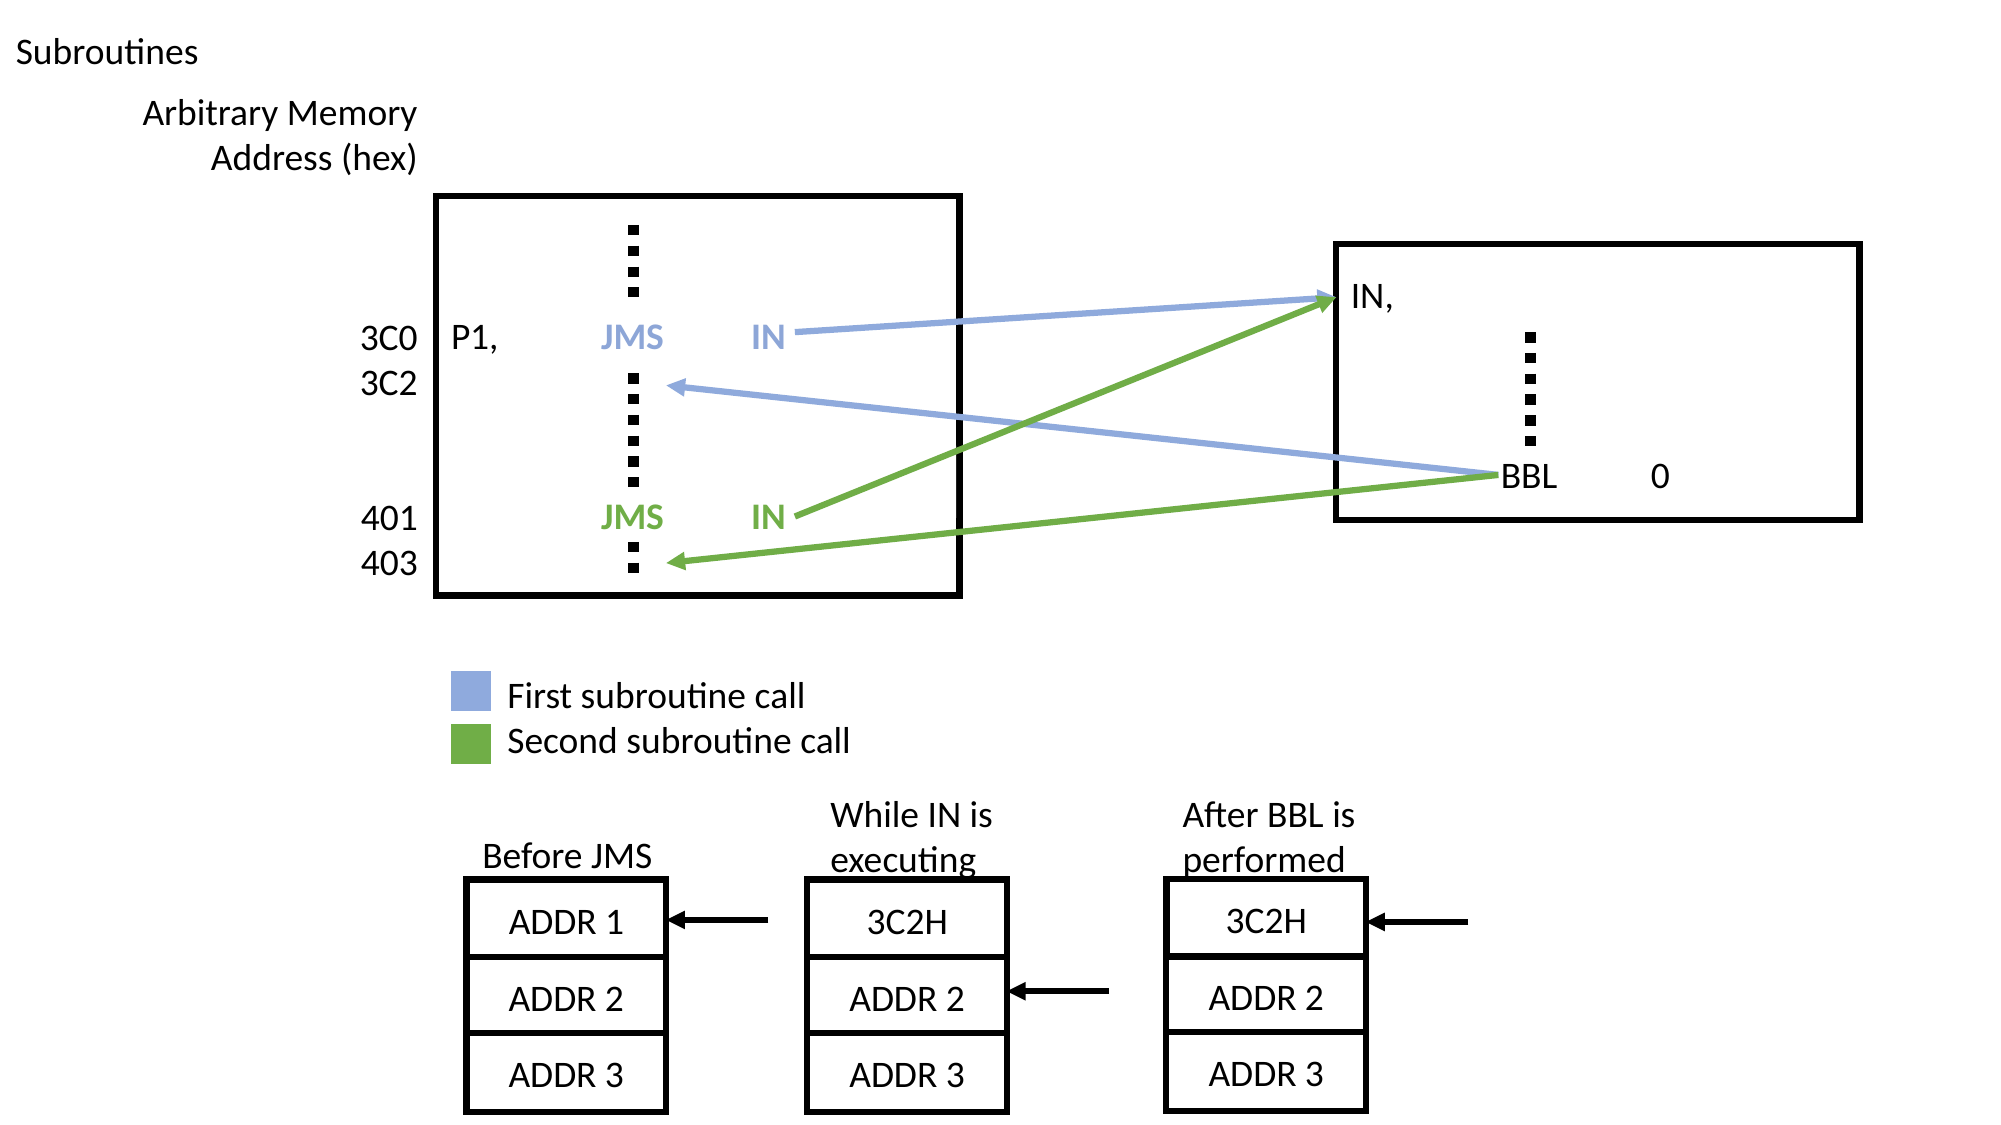

Subroutines
Arbitrary Memory
Address (hex)

3C0
3C2

401
403

P1, 	JMS	IN

	JMS	IN

IN,

	BBL	0

First subroutine call
Second subroutine call

After BBL is
performed
While IN is
executing
Before JMS
3C2H
ADDR 2
ADDR 3
ADDR 1
ADDR 2
ADDR 3
3C2H
ADDR 2
ADDR 3